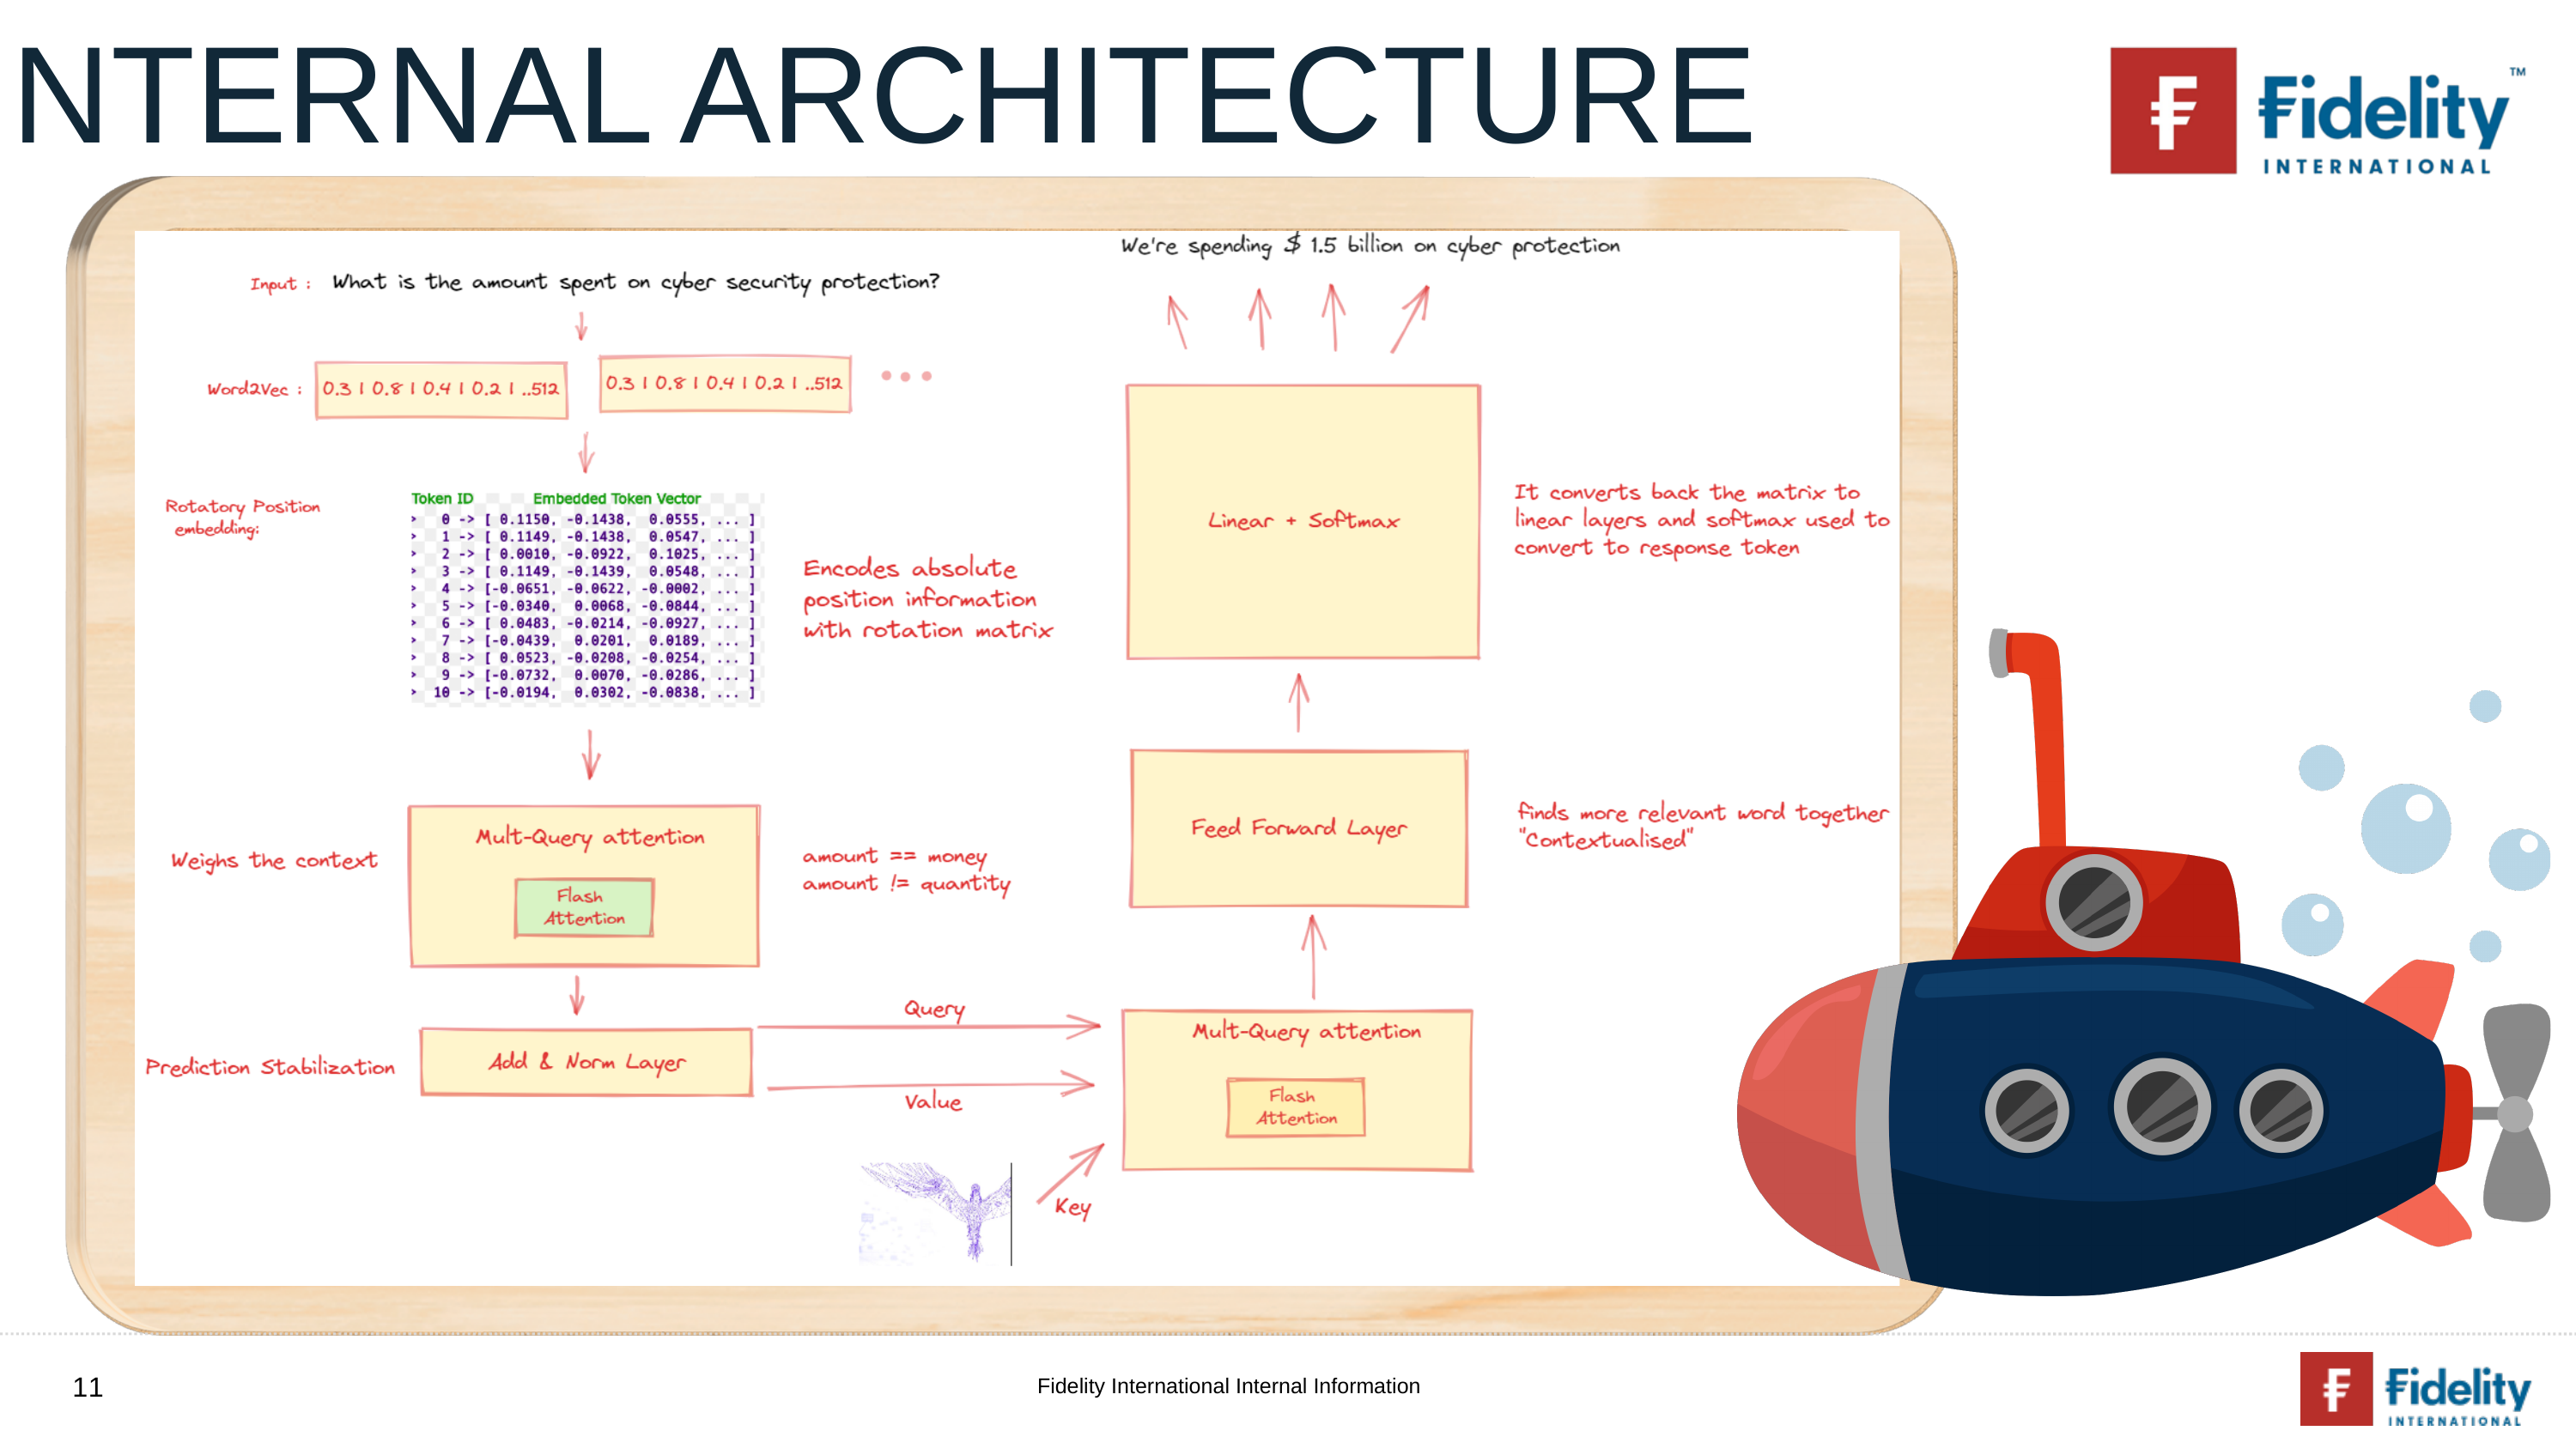

INTERNAL ARCHITECTURE

11
Fidelity International Internal Information